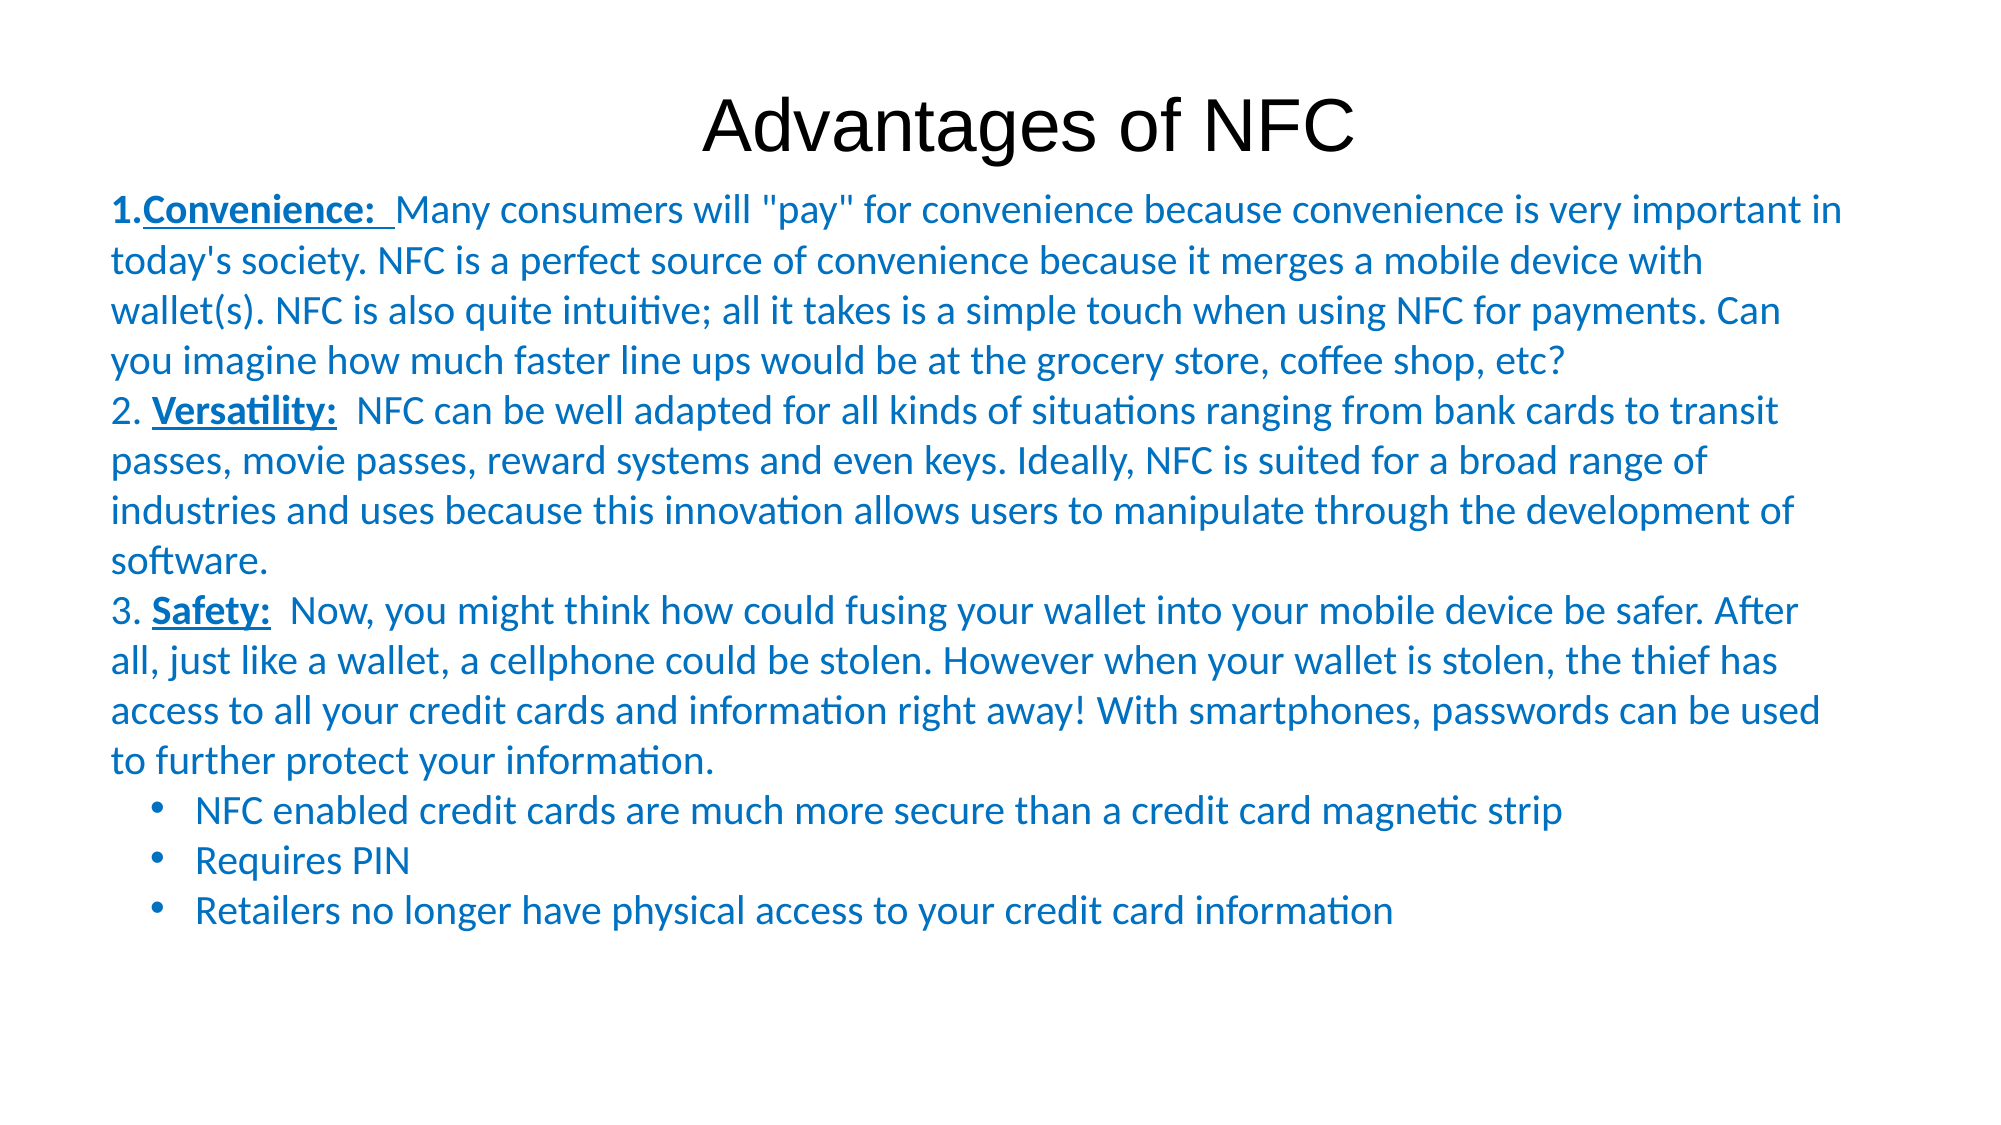

Advantages of NFC
Convenience:  Many consumers will "pay" for convenience because convenience is very important in today's society. NFC is a perfect source of convenience because it merges a mobile device with wallet(s). NFC is also quite intuitive; all it takes is a simple touch when using NFC for payments. Can you imagine how much faster line ups would be at the grocery store, coffee shop, etc?
2. Versatility:  NFC can be well adapted for all kinds of situations ranging from bank cards to transit passes, movie passes, reward systems and even keys. Ideally, NFC is suited for a broad range of industries and uses because this innovation allows users to manipulate through the development of software.
3. Safety:  Now, you might think how could fusing your wallet into your mobile device be safer. After all, just like a wallet, a cellphone could be stolen. However when your wallet is stolen, the thief has access to all your credit cards and information right away! With smartphones, passwords can be used to further protect your information.
 NFC enabled credit cards are much more secure than a credit card magnetic strip
 Requires PIN
 Retailers no longer have physical access to your credit card information